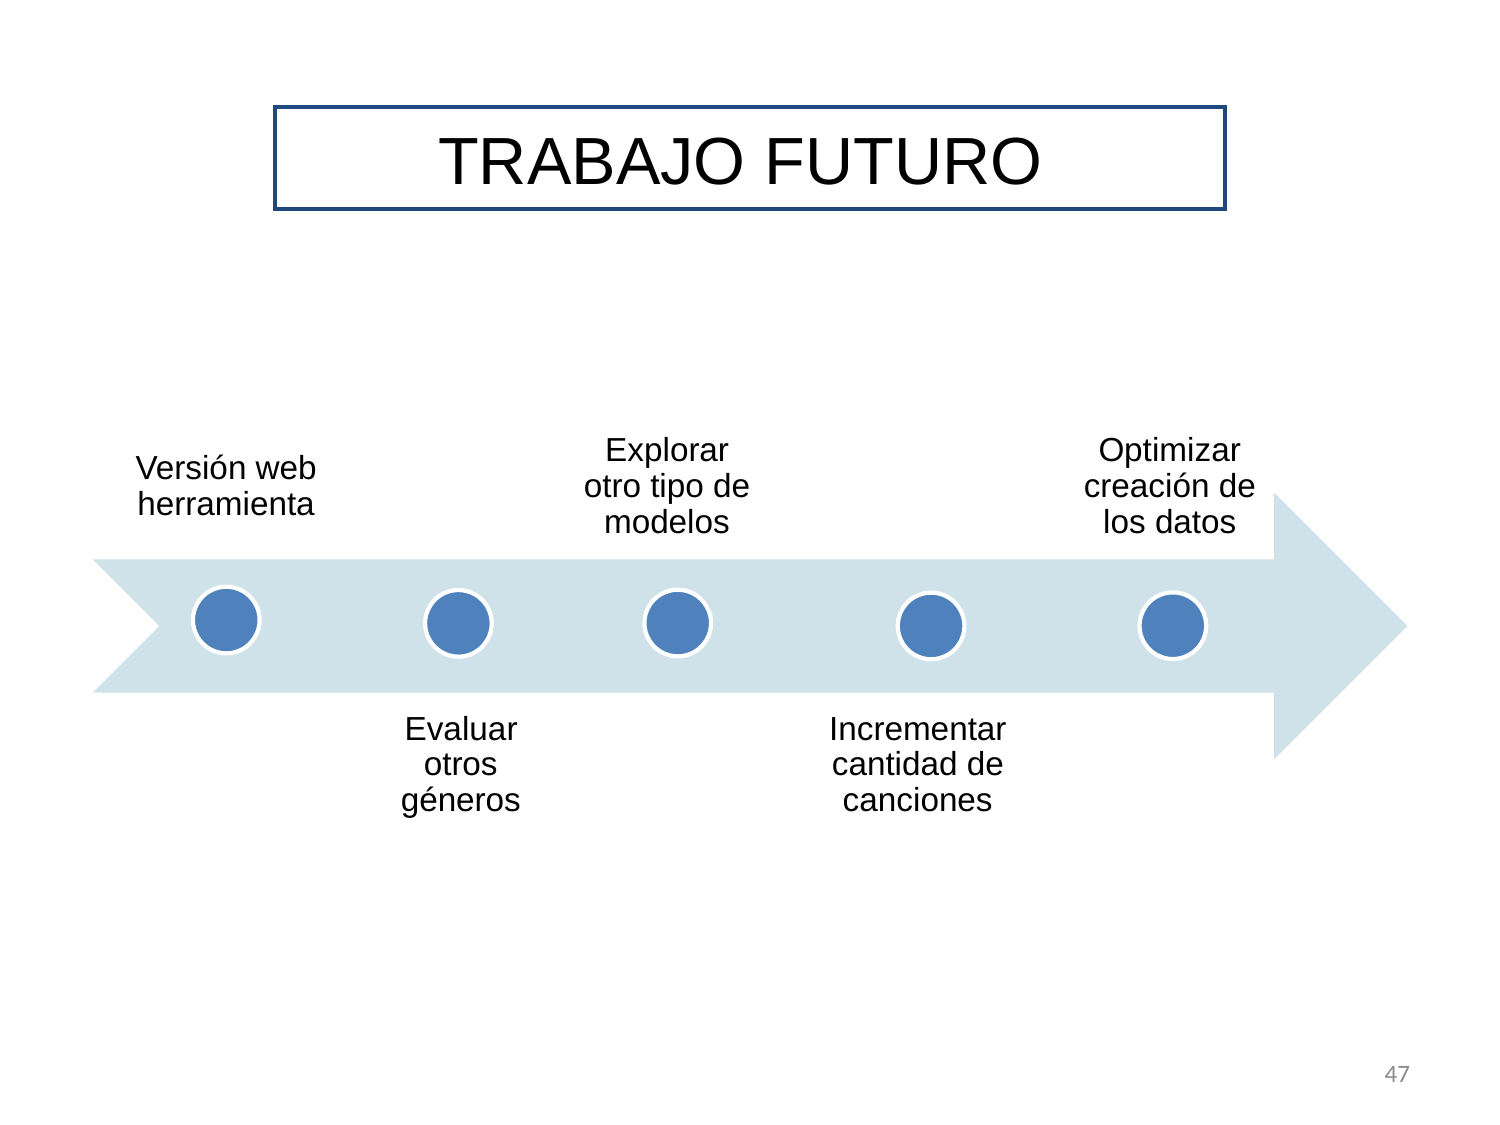

# TRABAJO FUTURO
Versión web herramienta
Evaluar otros géneros
Explorar otro tipo de modelos
Incrementar cantidad de canciones
Optimizar creación de los datos
47